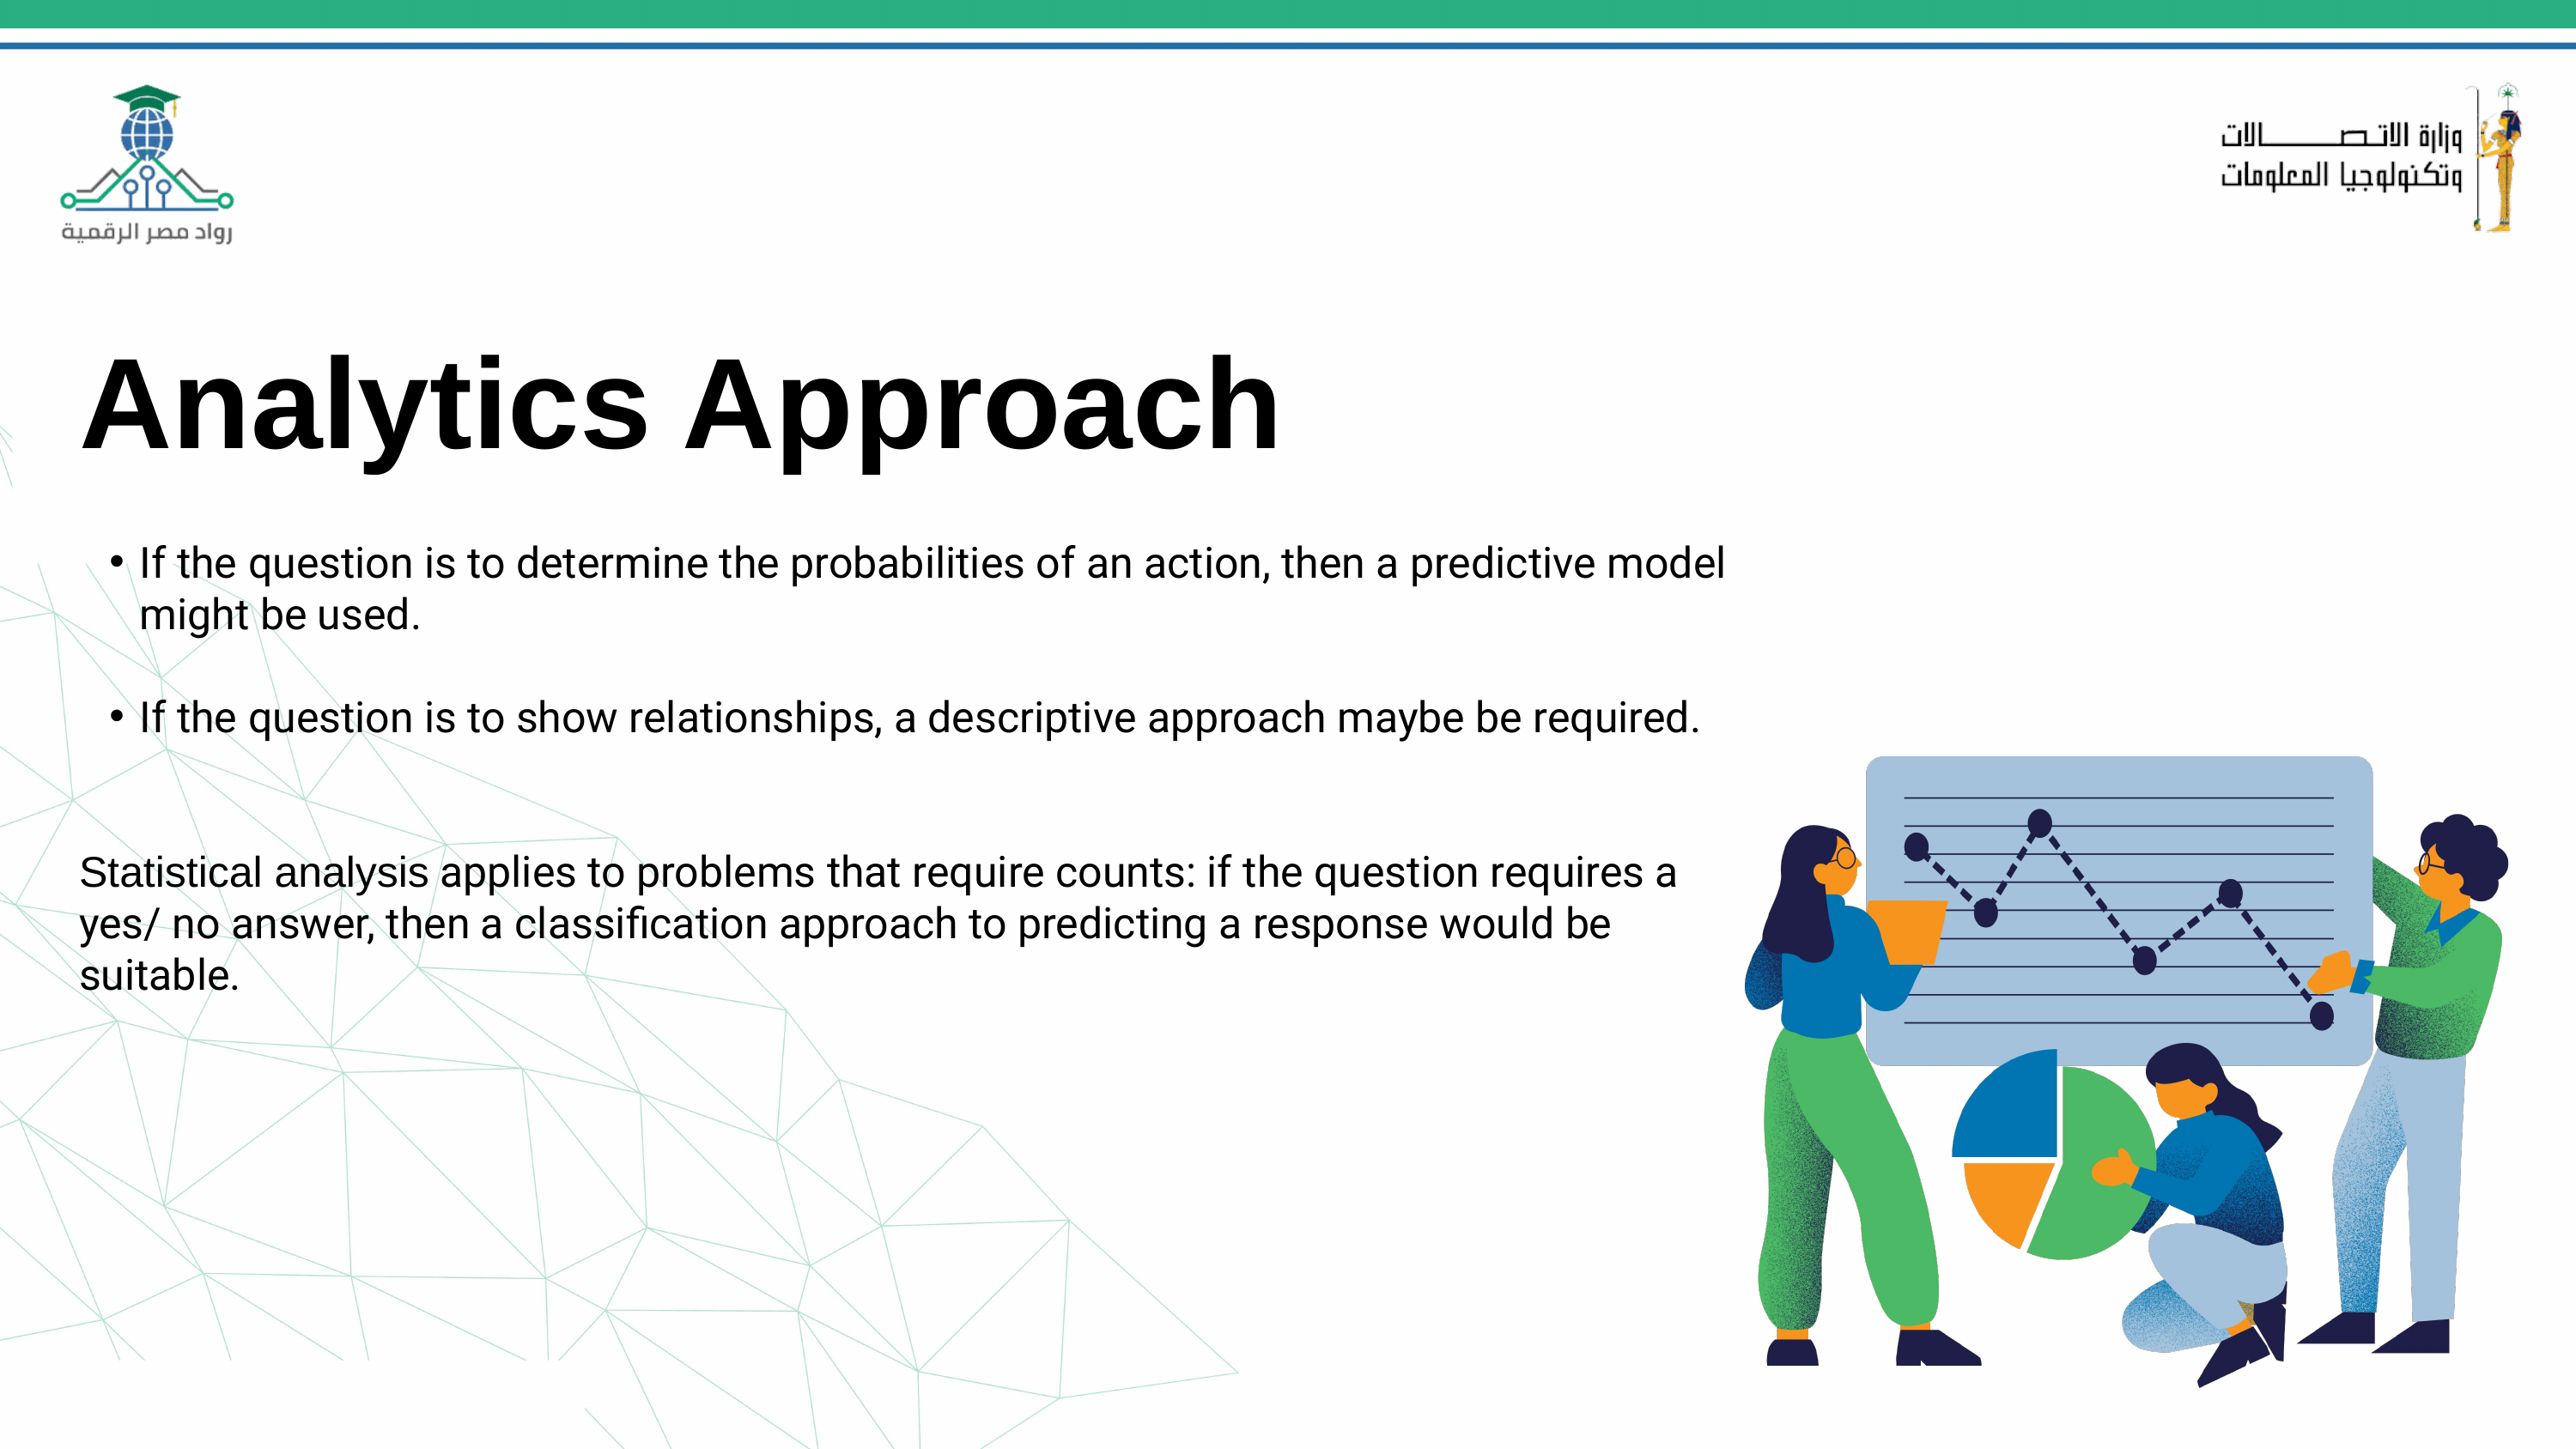

Analytics Approach
If the question is to determine the probabilities of an action, then a predictive model might be used.

If the question is to show relationships, a descriptive approach maybe be required.

Statistical analysis applies to problems that require counts: if the question requires a yes/ no answer, then a classification approach to predicting a response would be suitable.